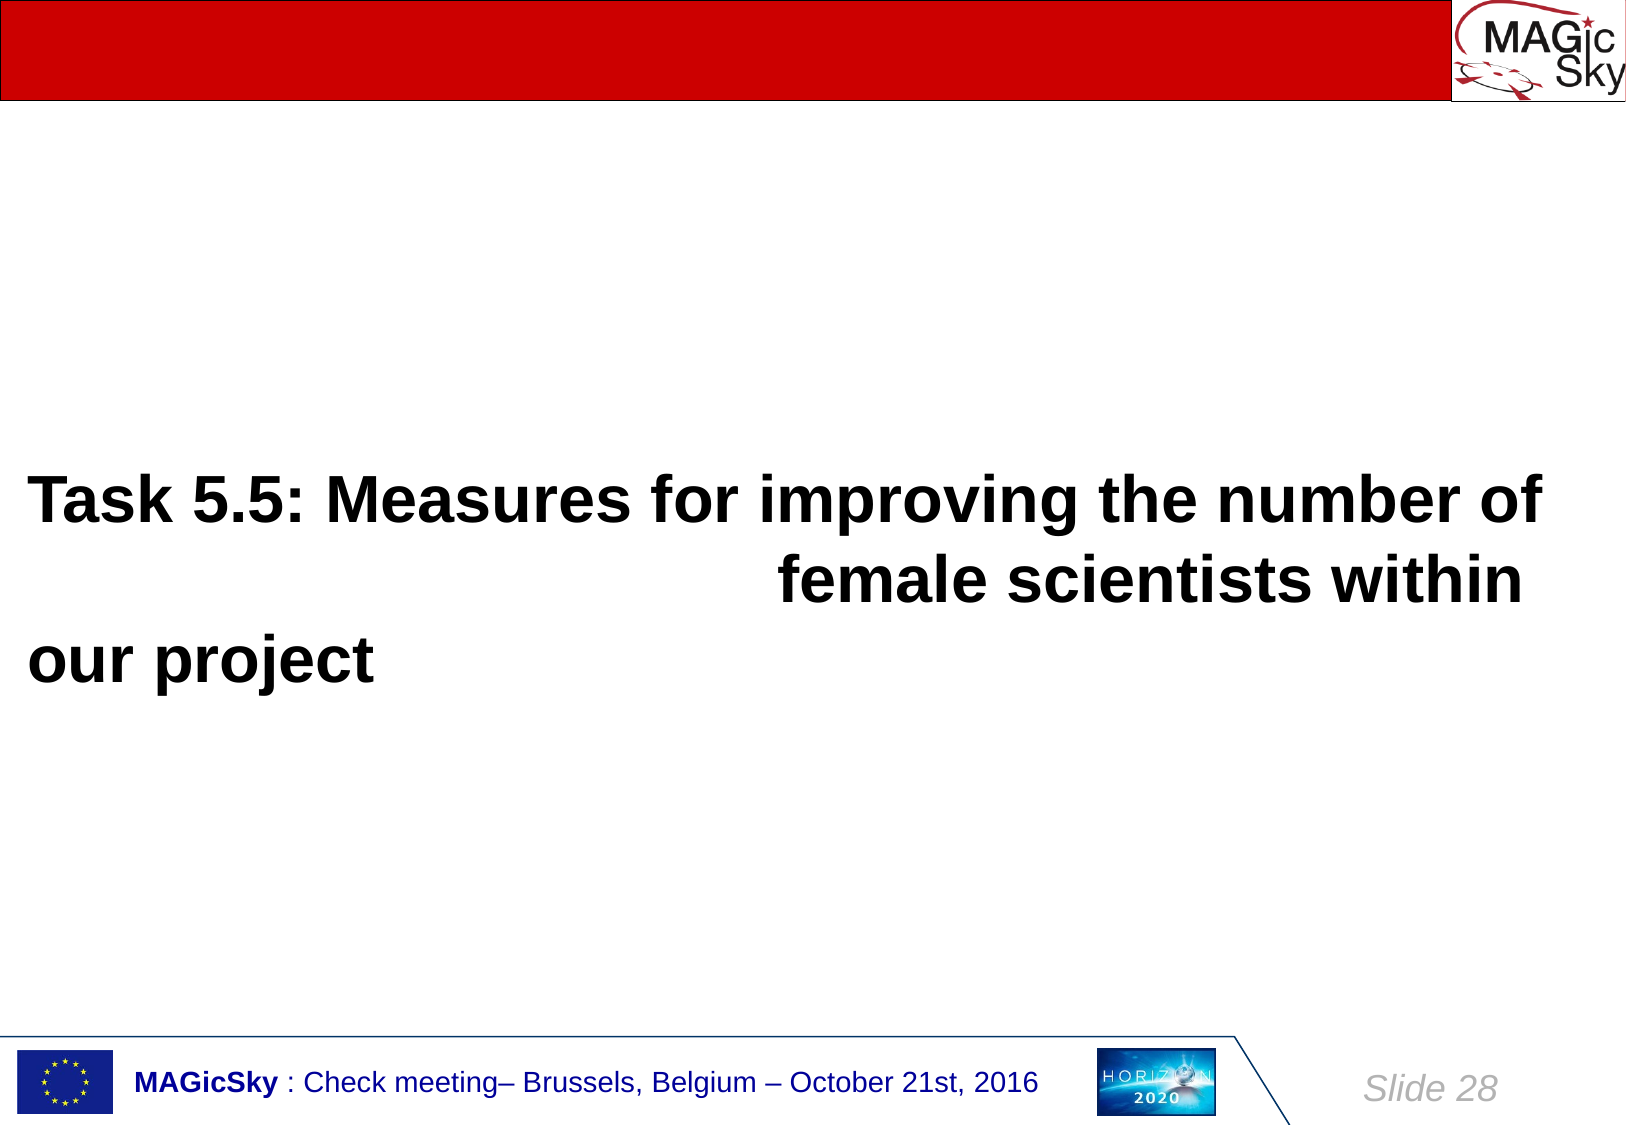

#
Task 5.5: Measures for improving the number of 					female scientists within our project